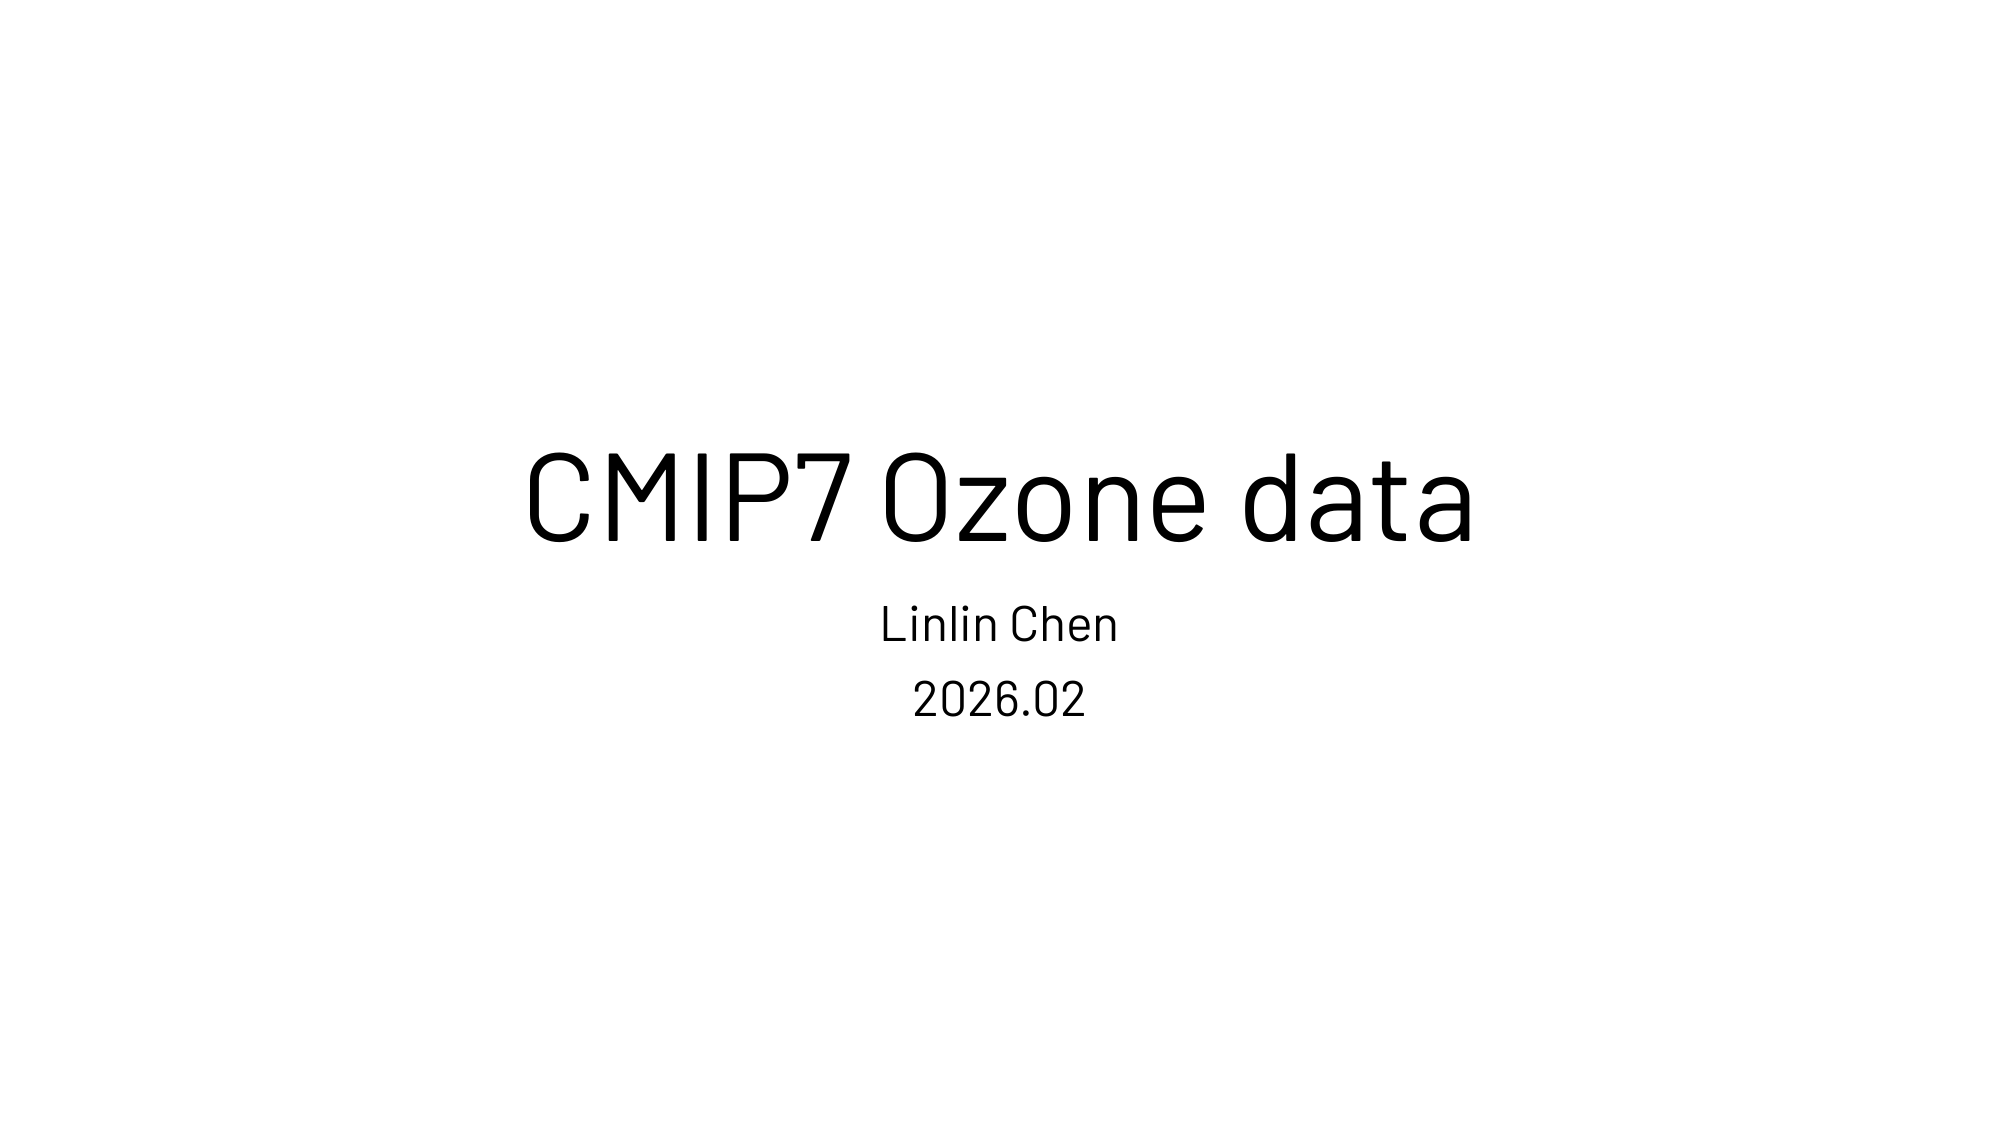

# CMIP7 Ozone data
Linlin Chen
2026.02